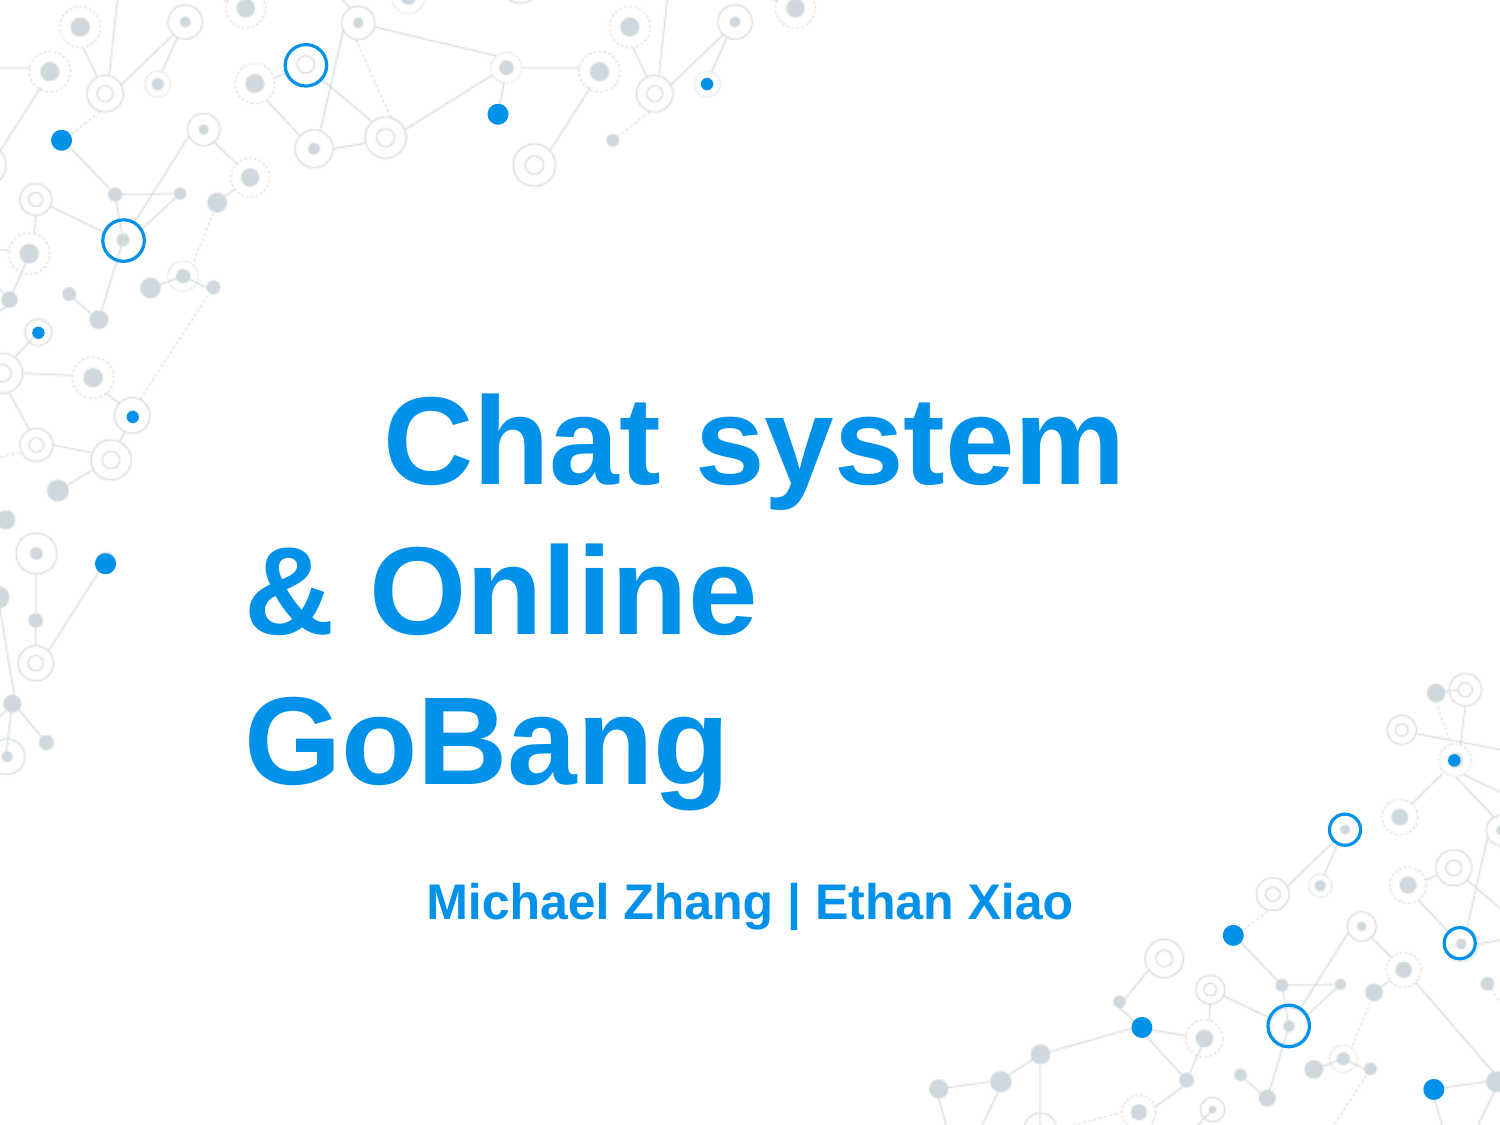

# Chat system
& Online GoBang

             Michael Zhang | Ethan Xiao